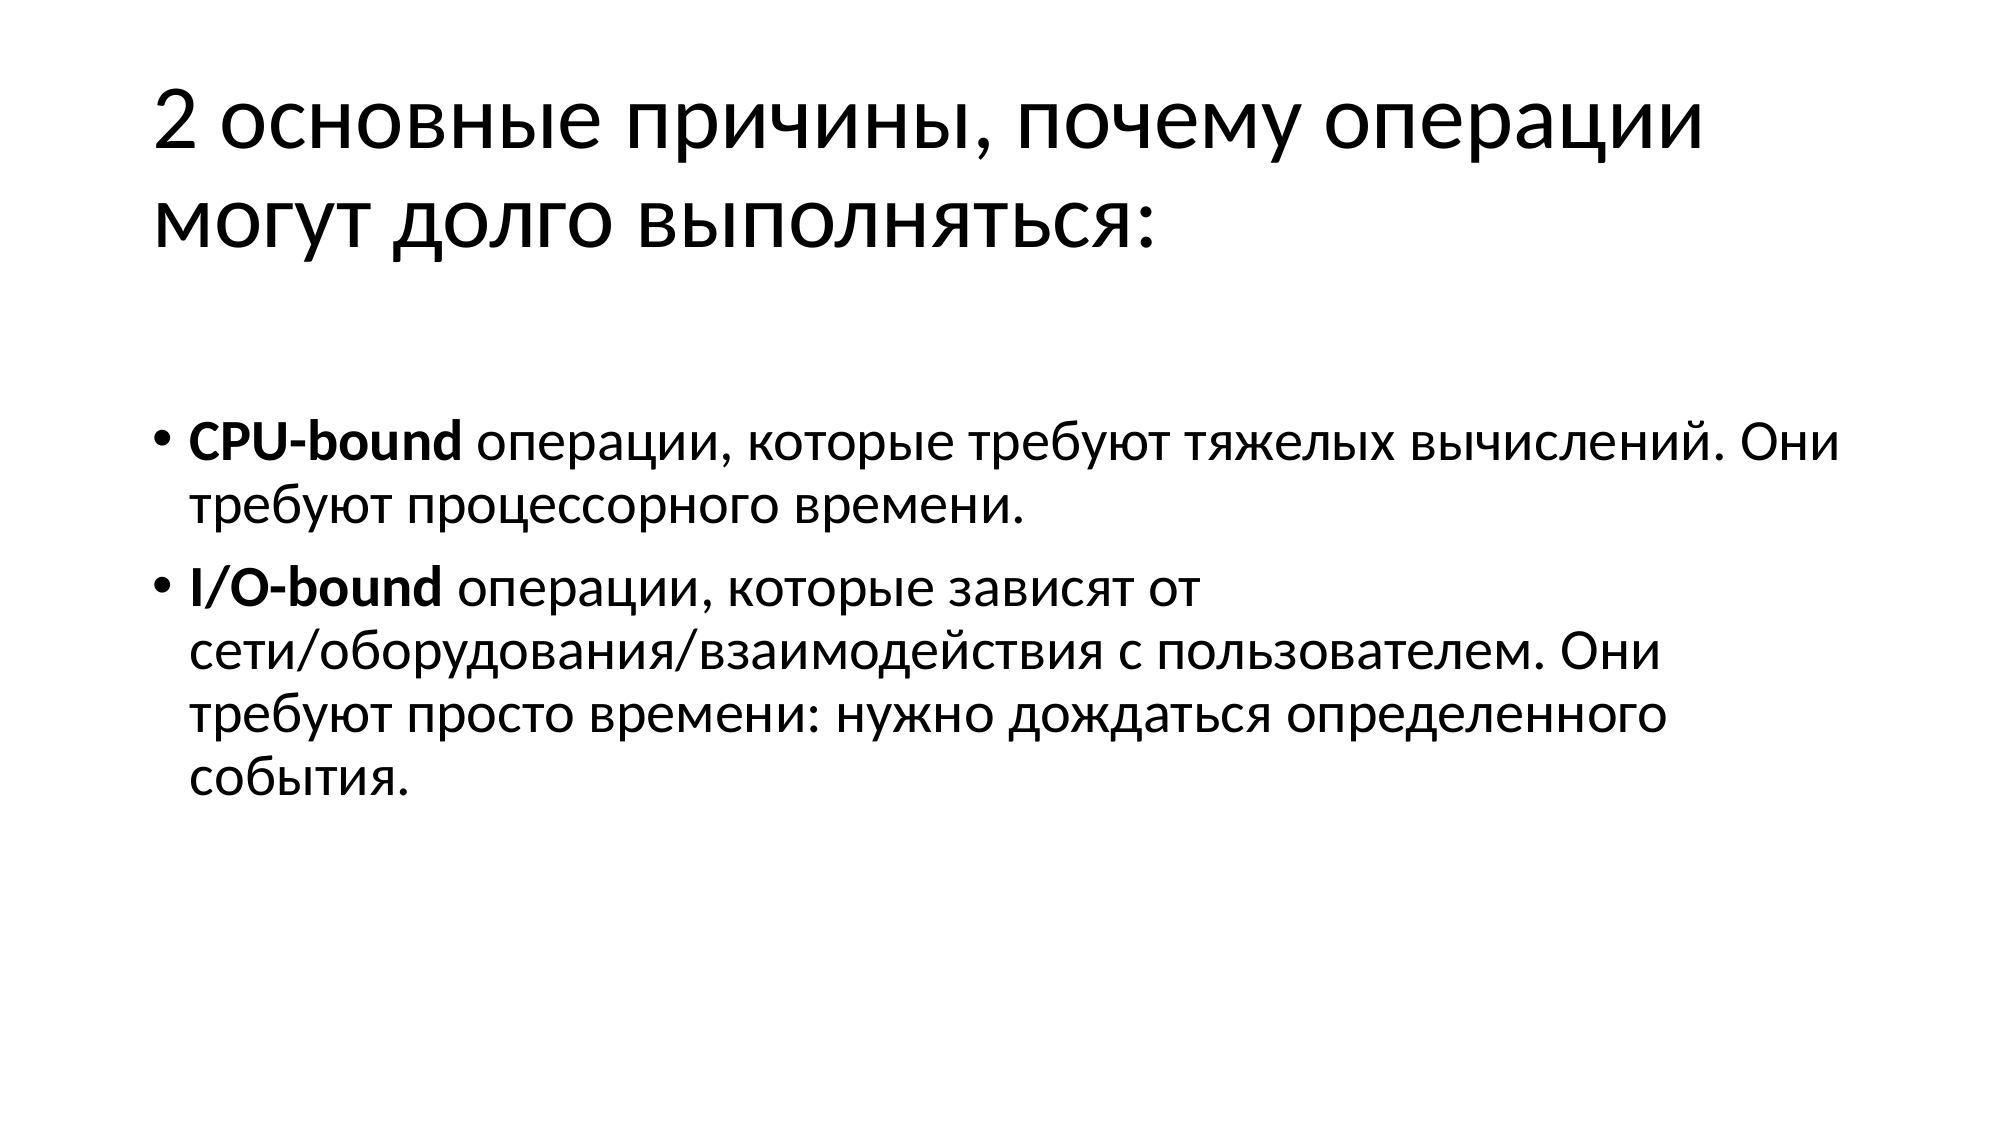

# 2 основные причины, почему операции могут долго выполняться:
CPU-bound операции, которые требуют тяжелых вычислений. Они требуют процессорного времени.
I/O-bound операции, которые зависят от сети/оборудования/взаимодействия с пользователем. Они требуют просто времени: нужно дождаться определенного события.